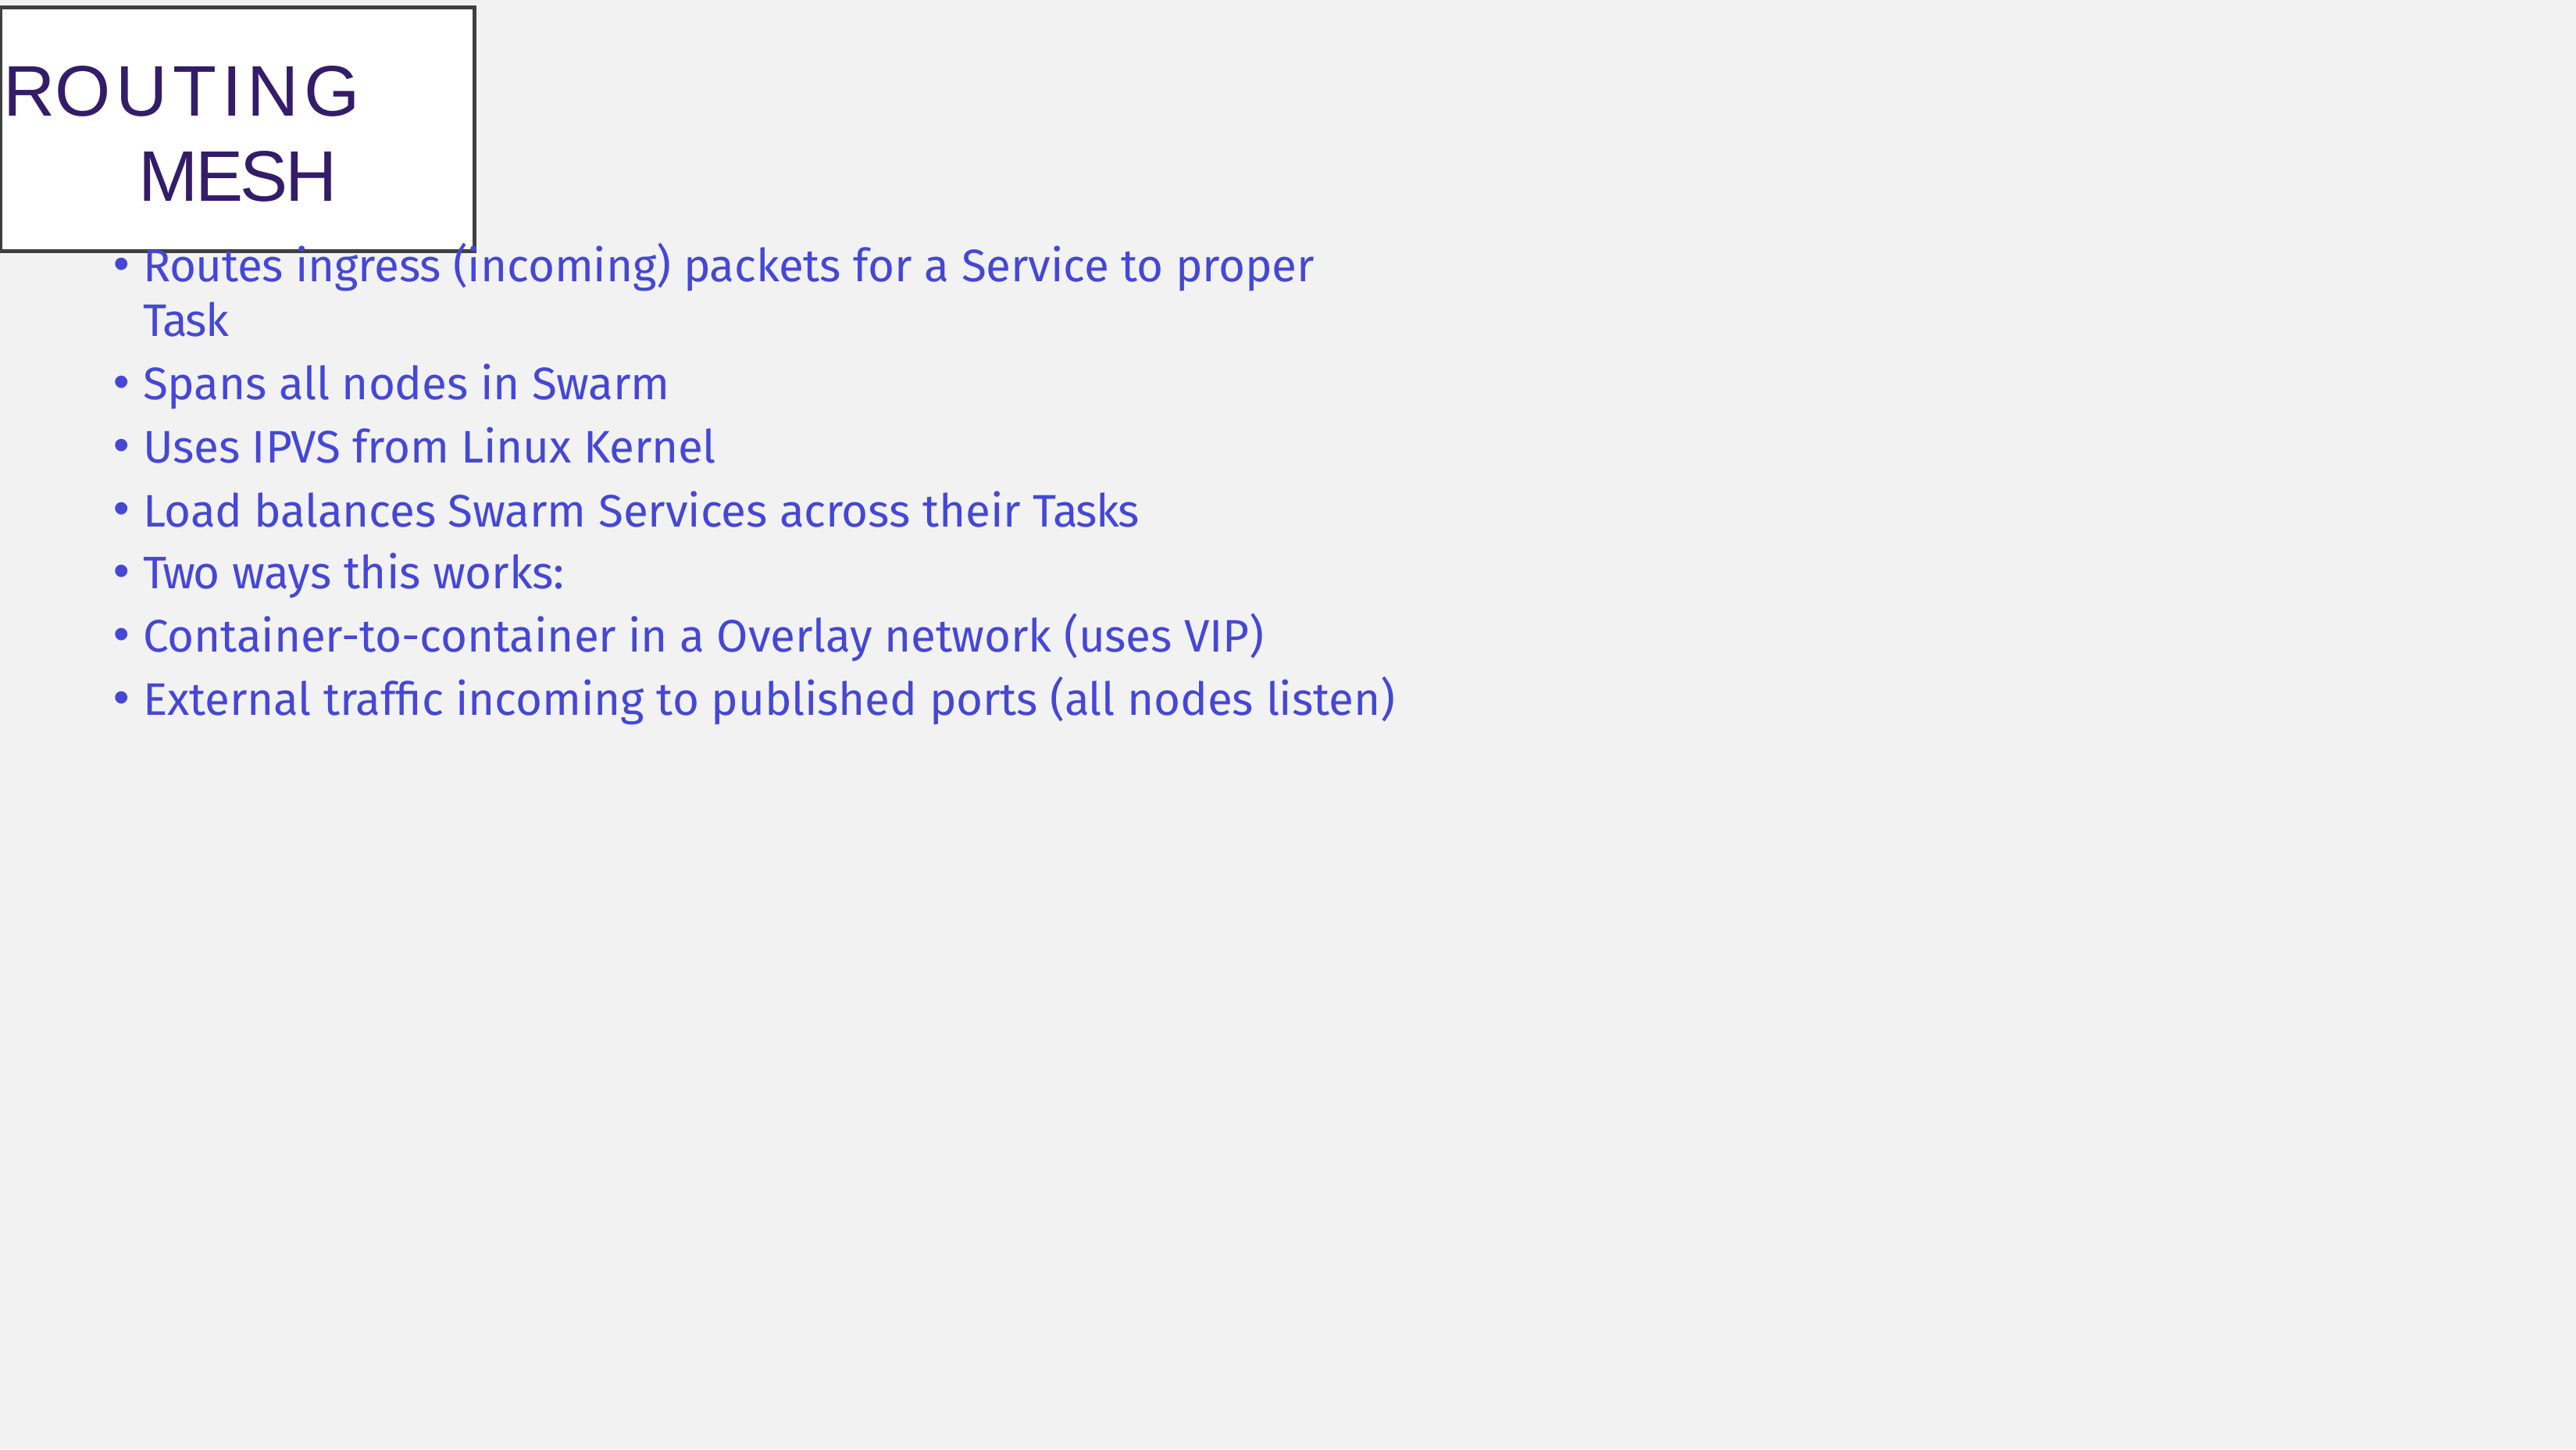

Routing	Mesh
Routes ingress (incoming) packets for a Service to proper Task
Spans all nodes in Swarm
Uses IPVS from Linux Kernel
Load balances Swarm Services across their Tasks
Two ways this works:
Container-to-container in a Overlay network (uses VIP)
External traffic incoming to published ports (all nodes listen)